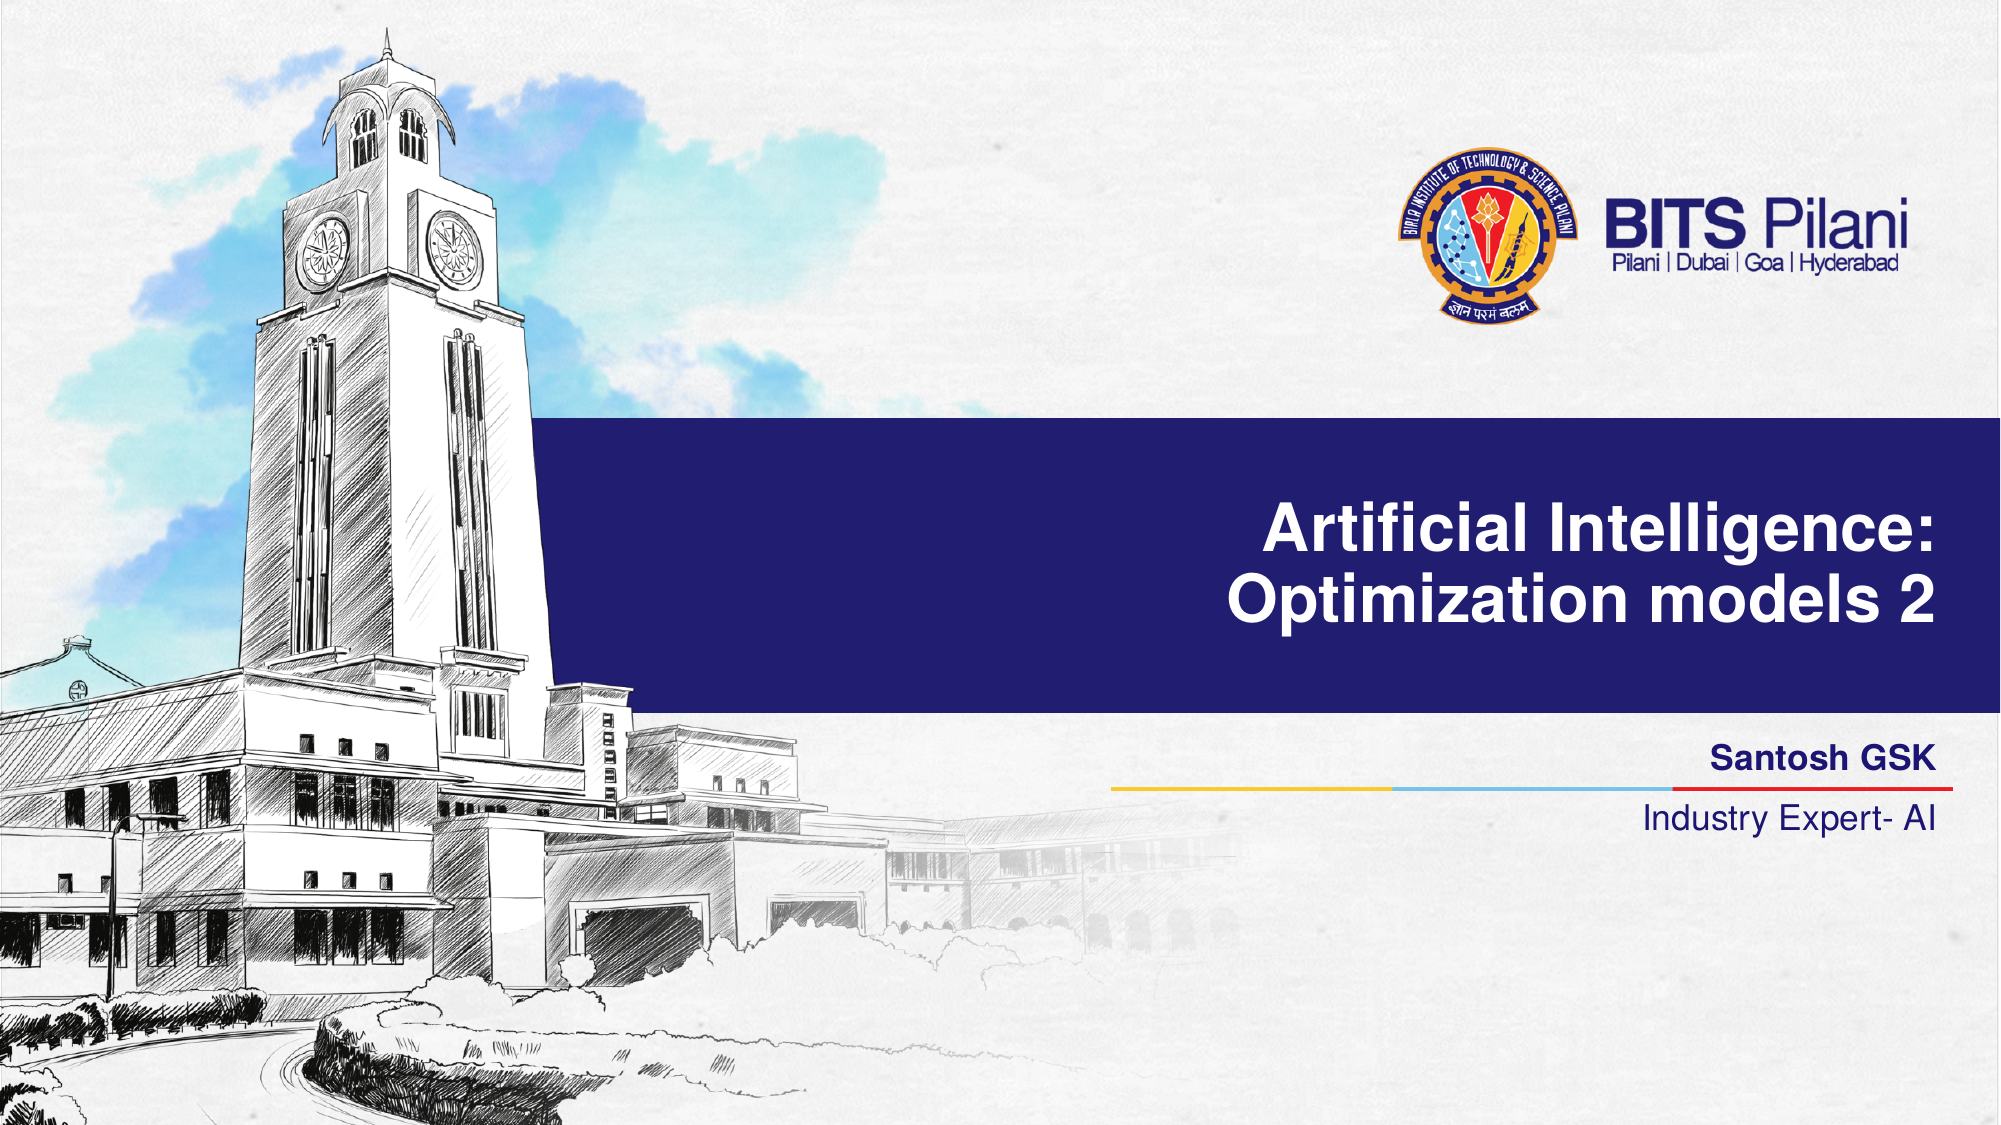

# Artificial Intelligence: Optimization models 2
Santosh GSK
Industry Expert- AI